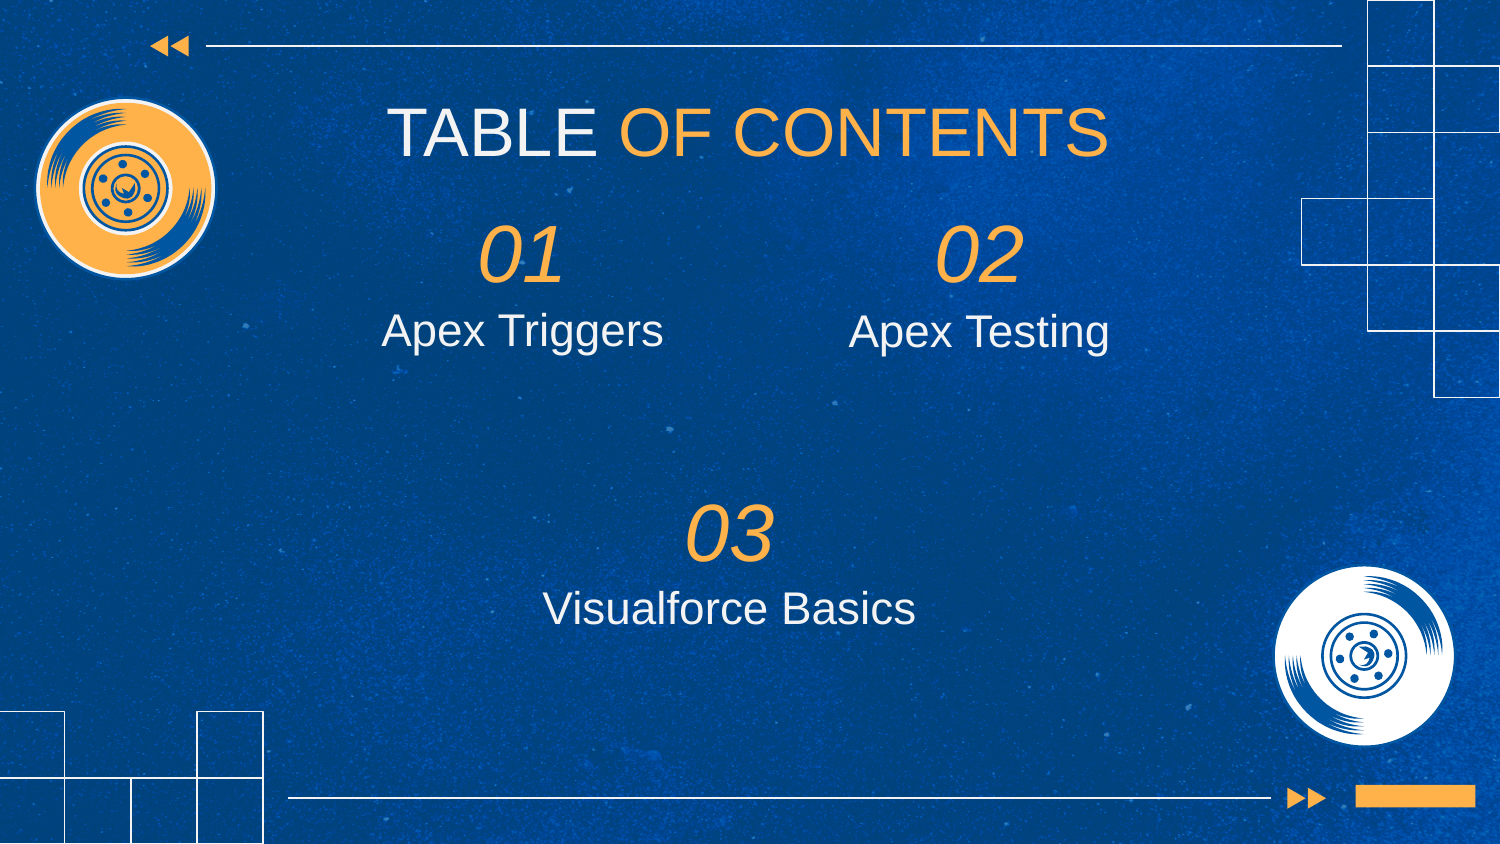

# TABLE OF CONTENTS

01
02
Apex Triggers
Apex Testing
03

Visualforce Basics